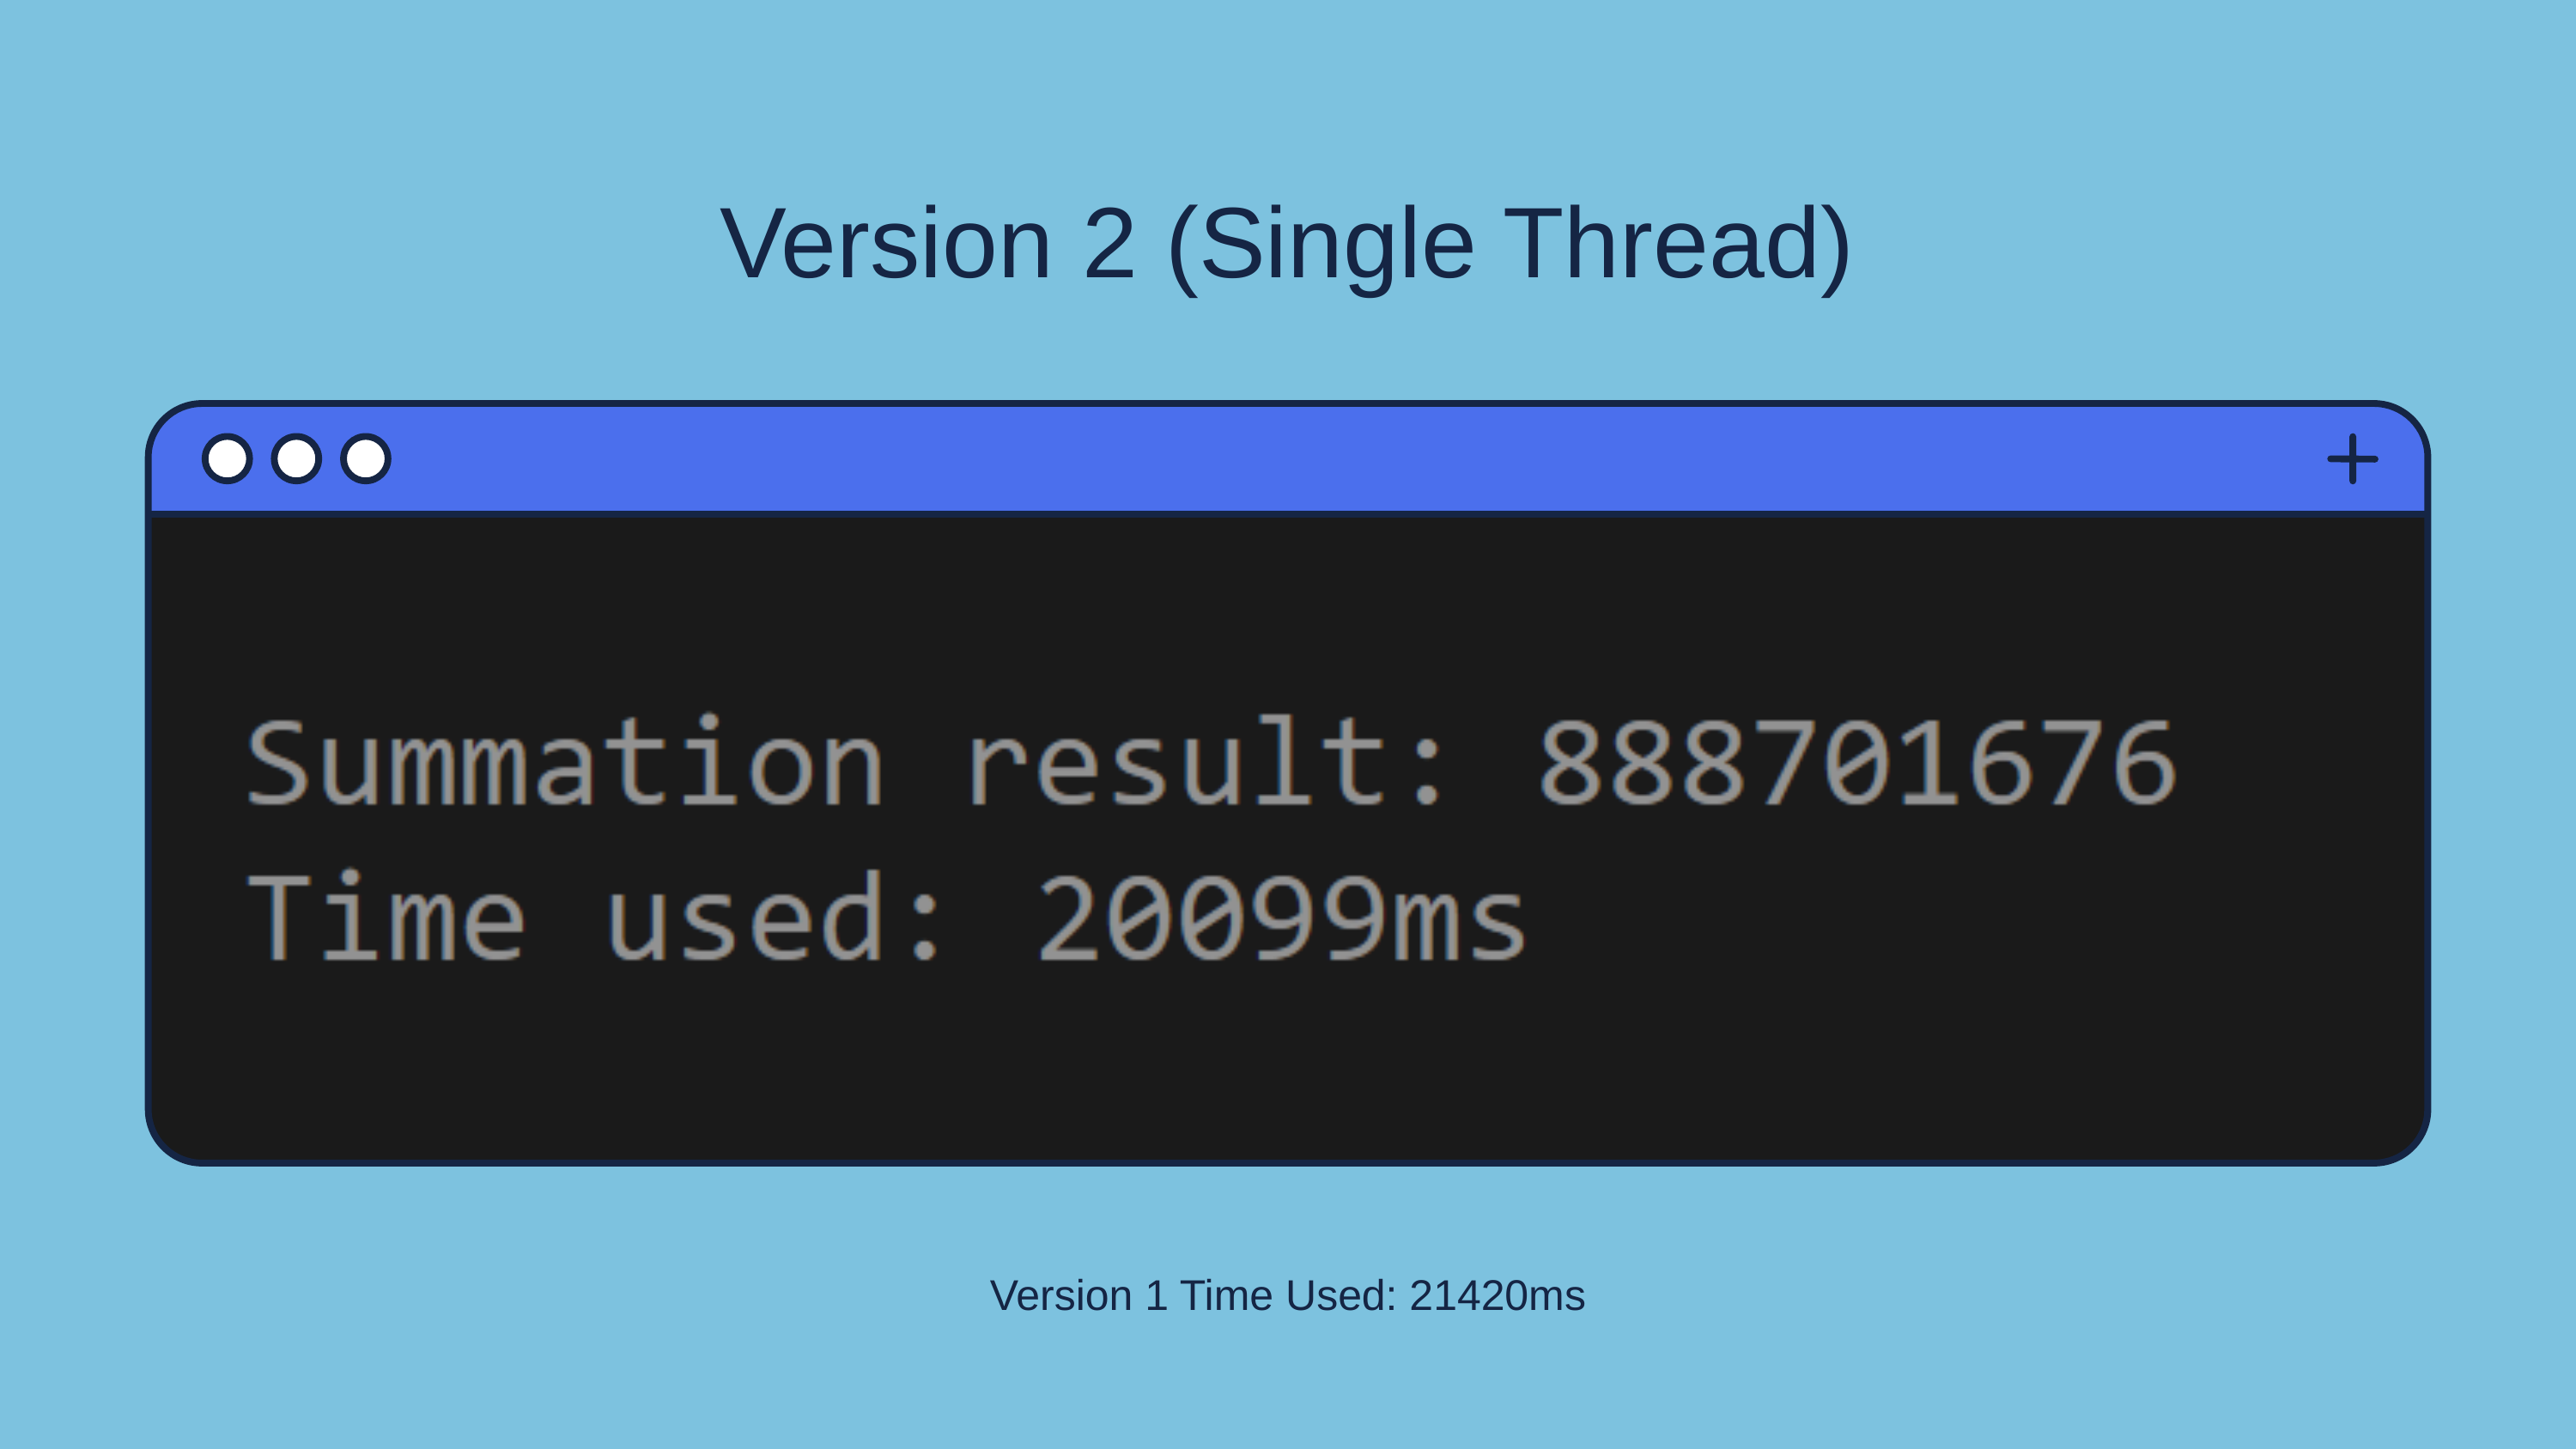

Version 2 (Single Thread)

Version 1 Time Used: 21420ms